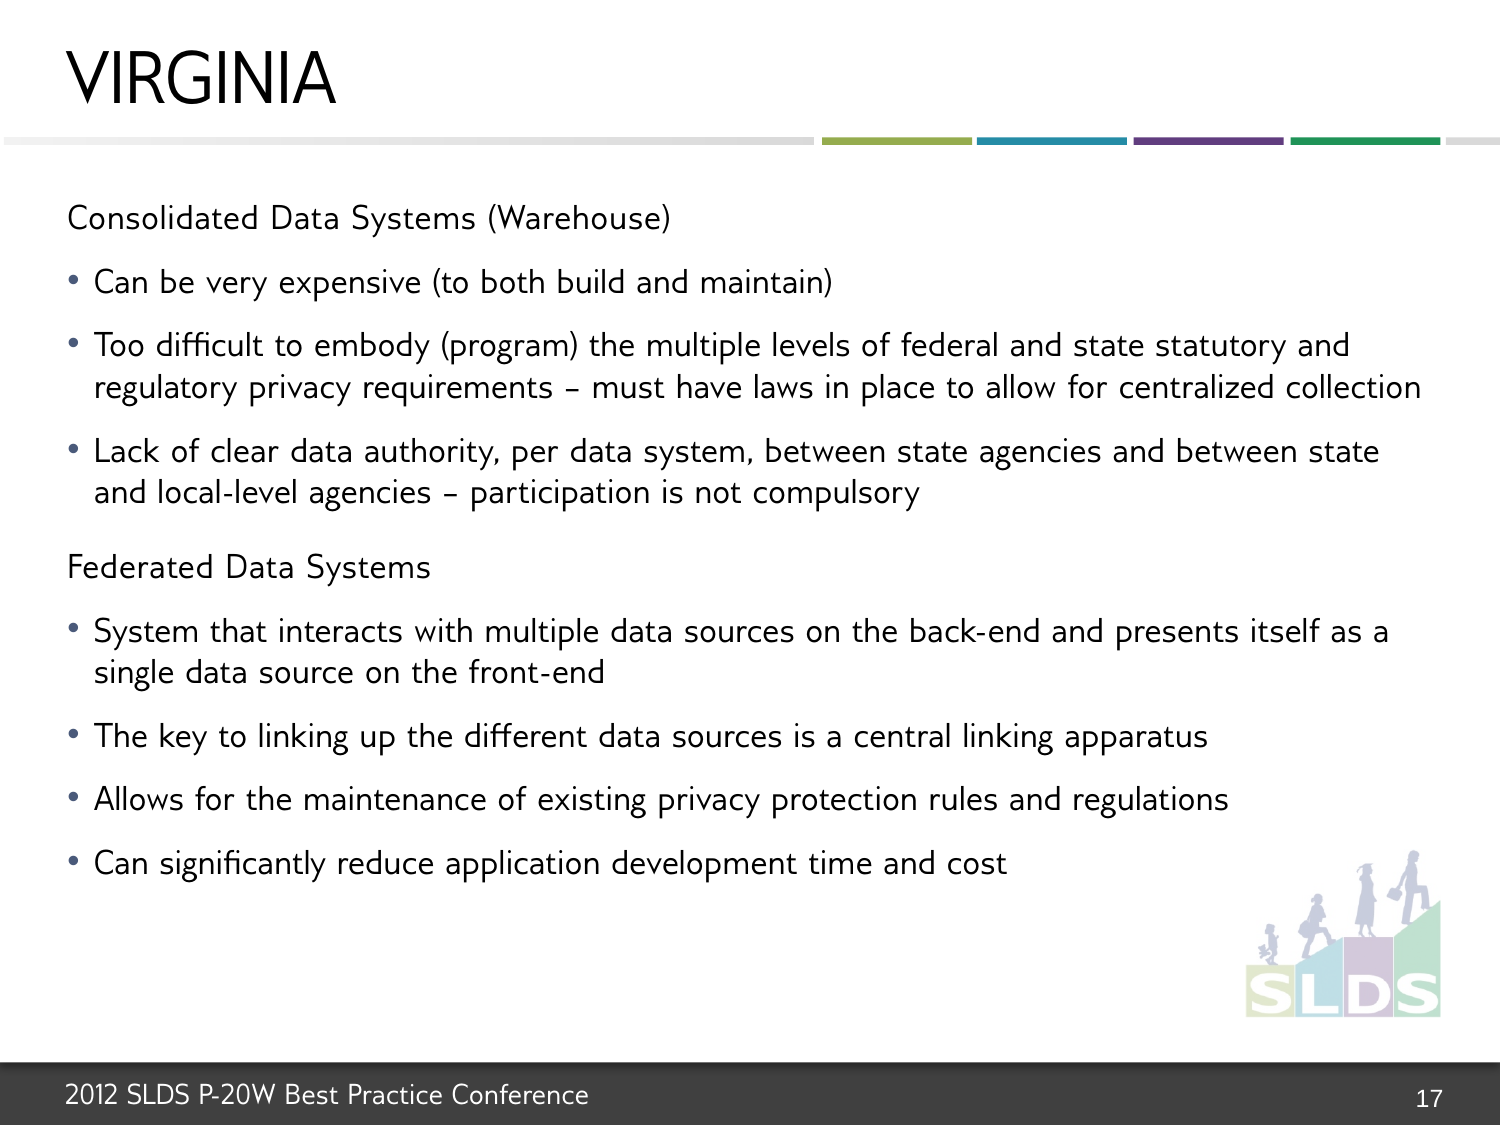

# Virginia
Consolidated Data Systems (Warehouse)
Can be very expensive (to both build and maintain)
Too difficult to embody (program) the multiple levels of federal and state statutory and regulatory privacy requirements – must have laws in place to allow for centralized collection
Lack of clear data authority, per data system, between state agencies and between state and local-level agencies – participation is not compulsory
Federated Data Systems
System that interacts with multiple data sources on the back-end and presents itself as a single data source on the front-end
The key to linking up the different data sources is a central linking apparatus
Allows for the maintenance of existing privacy protection rules and regulations
Can significantly reduce application development time and cost

17